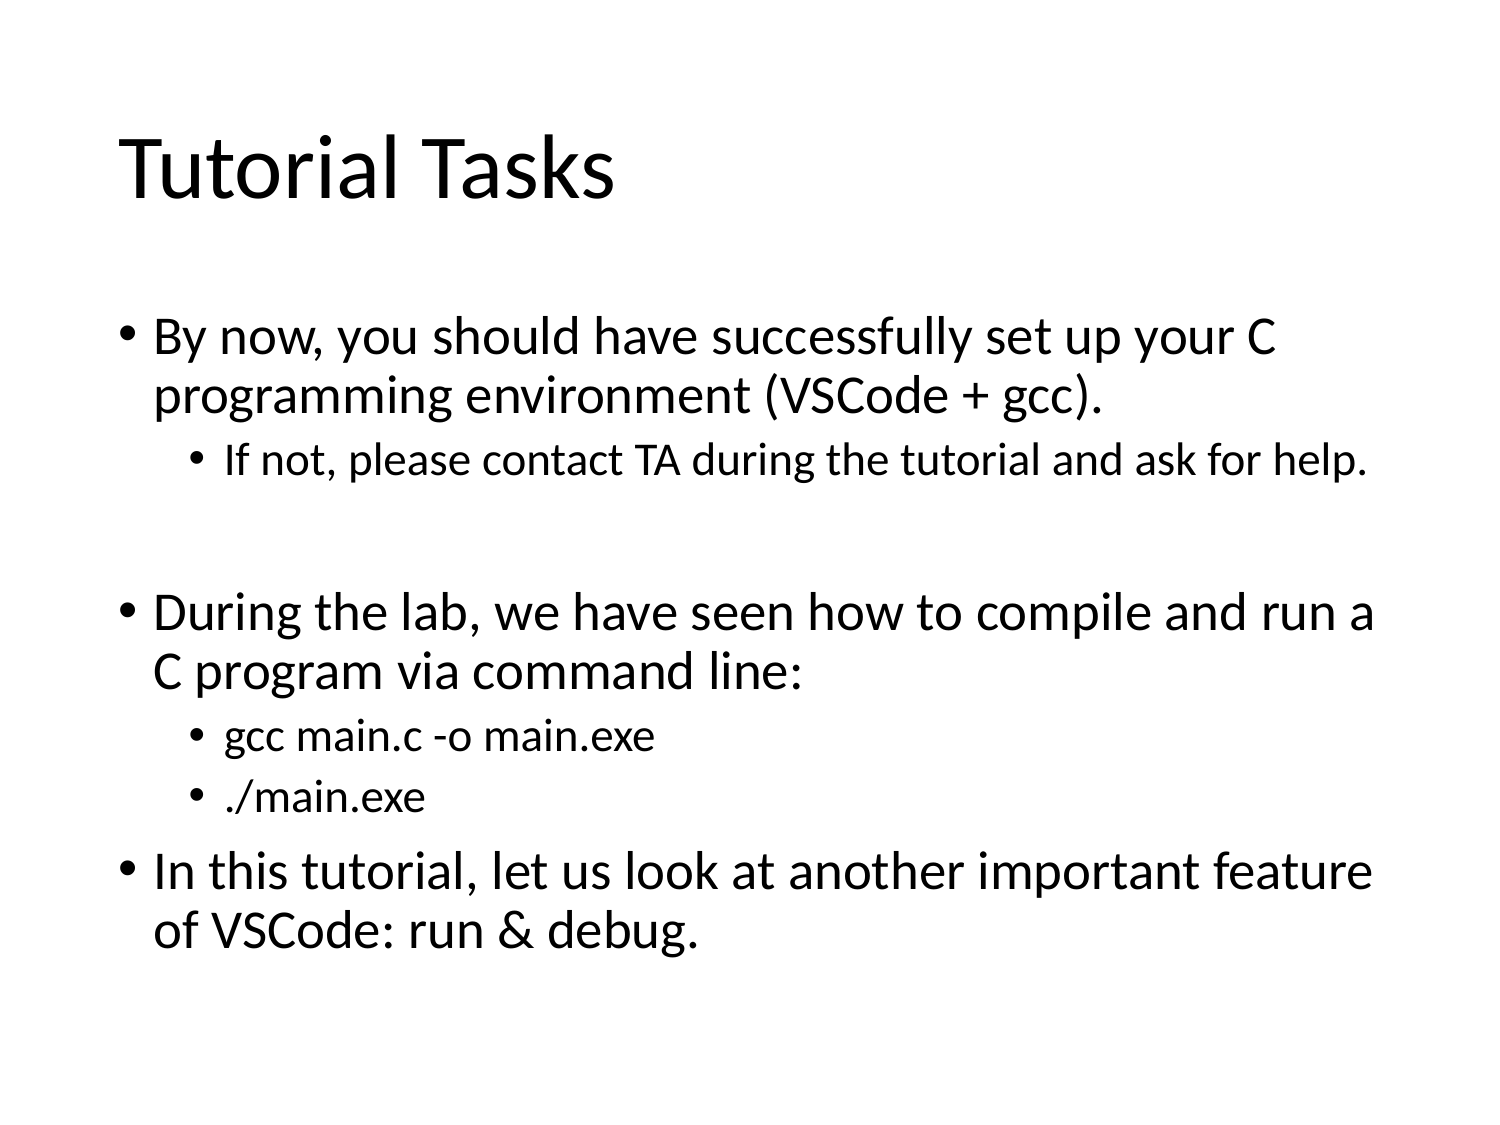

# Tutorial Tasks
By now, you should have successfully set up your C programming environment (VSCode + gcc).
If not, please contact TA during the tutorial and ask for help.

During the lab, we have seen how to compile and run a C program via command line:
gcc main.c -o main.exe
./main.exe
In this tutorial, let us look at another important feature of VSCode: run & debug.